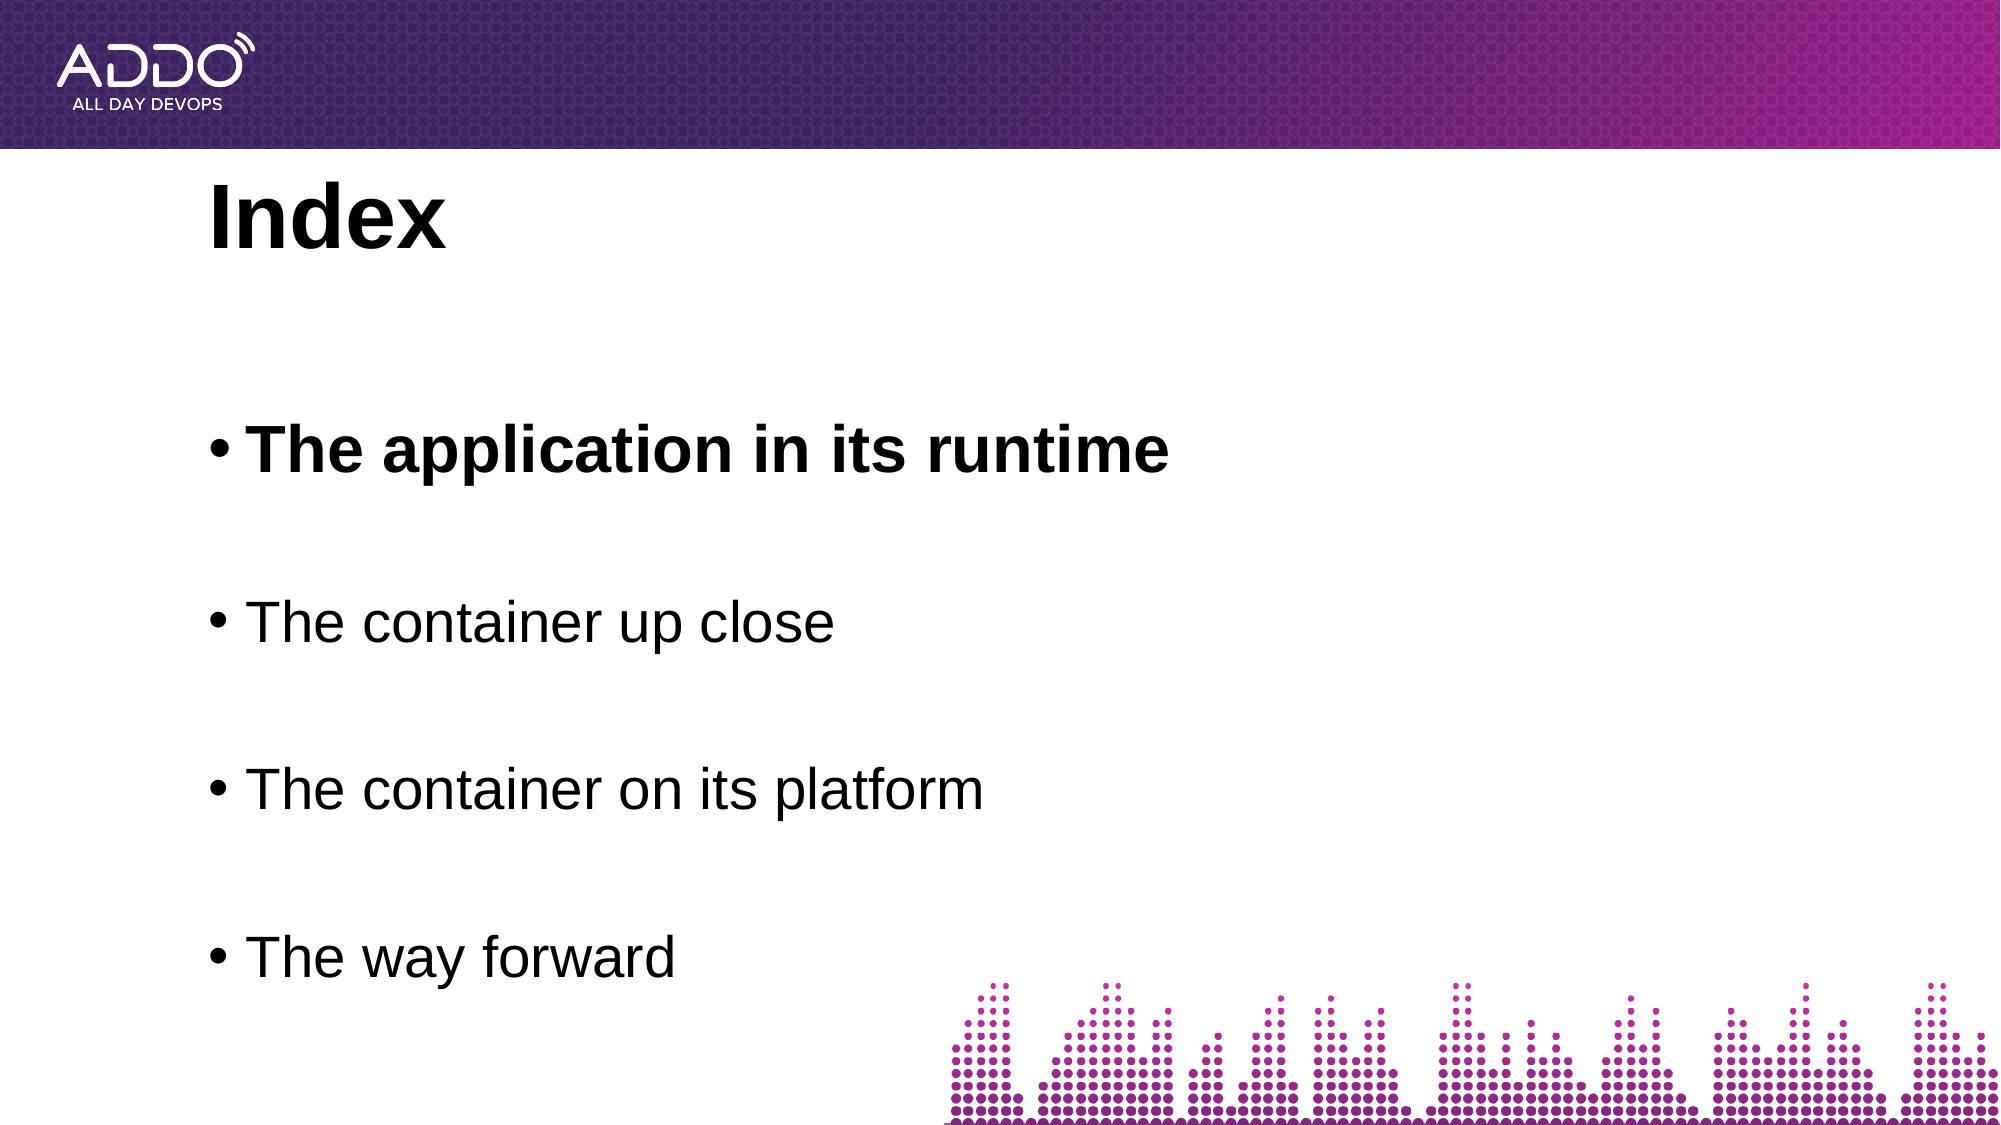

# Index
The application in its runtime

The container up close

The container on its platform

The way forward